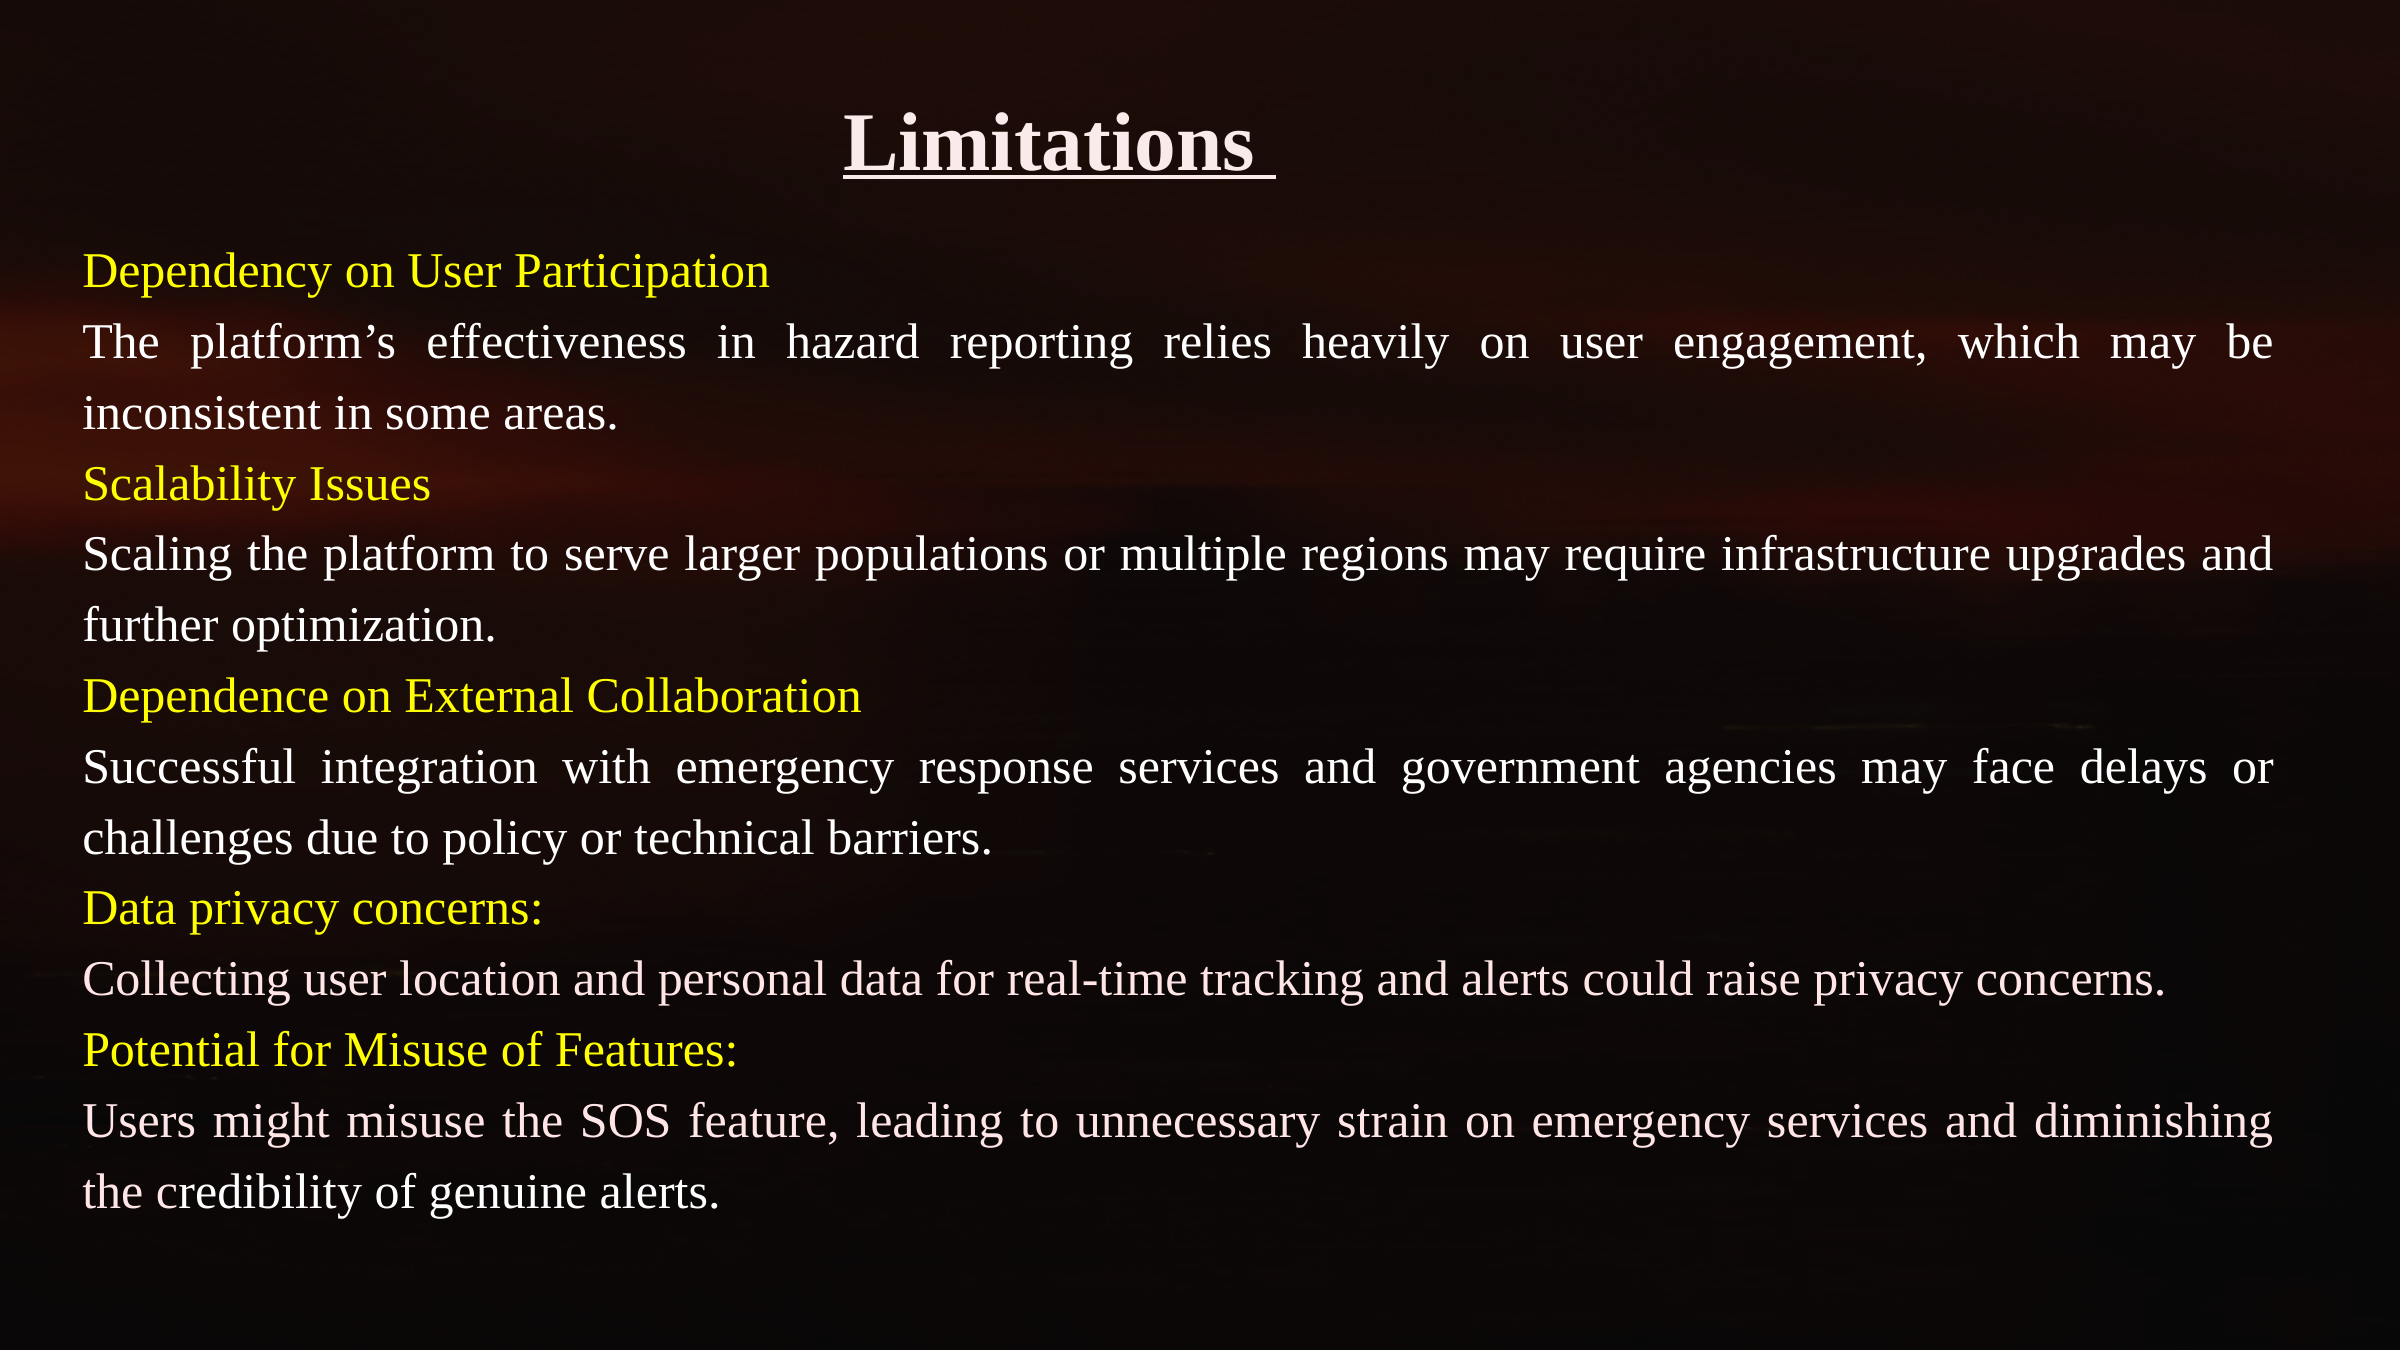

Limitations
Dependency on User Participation
The platform’s effectiveness in hazard reporting relies heavily on user engagement, which may be inconsistent in some areas.
Scalability Issues
Scaling the platform to serve larger populations or multiple regions may require infrastructure upgrades and further optimization.
Dependence on External Collaboration
Successful integration with emergency response services and government agencies may face delays or challenges due to policy or technical barriers.
Data privacy concerns:
Collecting user location and personal data for real-time tracking and alerts could raise privacy concerns.
Potential for Misuse of Features:
Users might misuse the SOS feature, leading to unnecessary strain on emergency services and diminishing the credibility of genuine alerts.